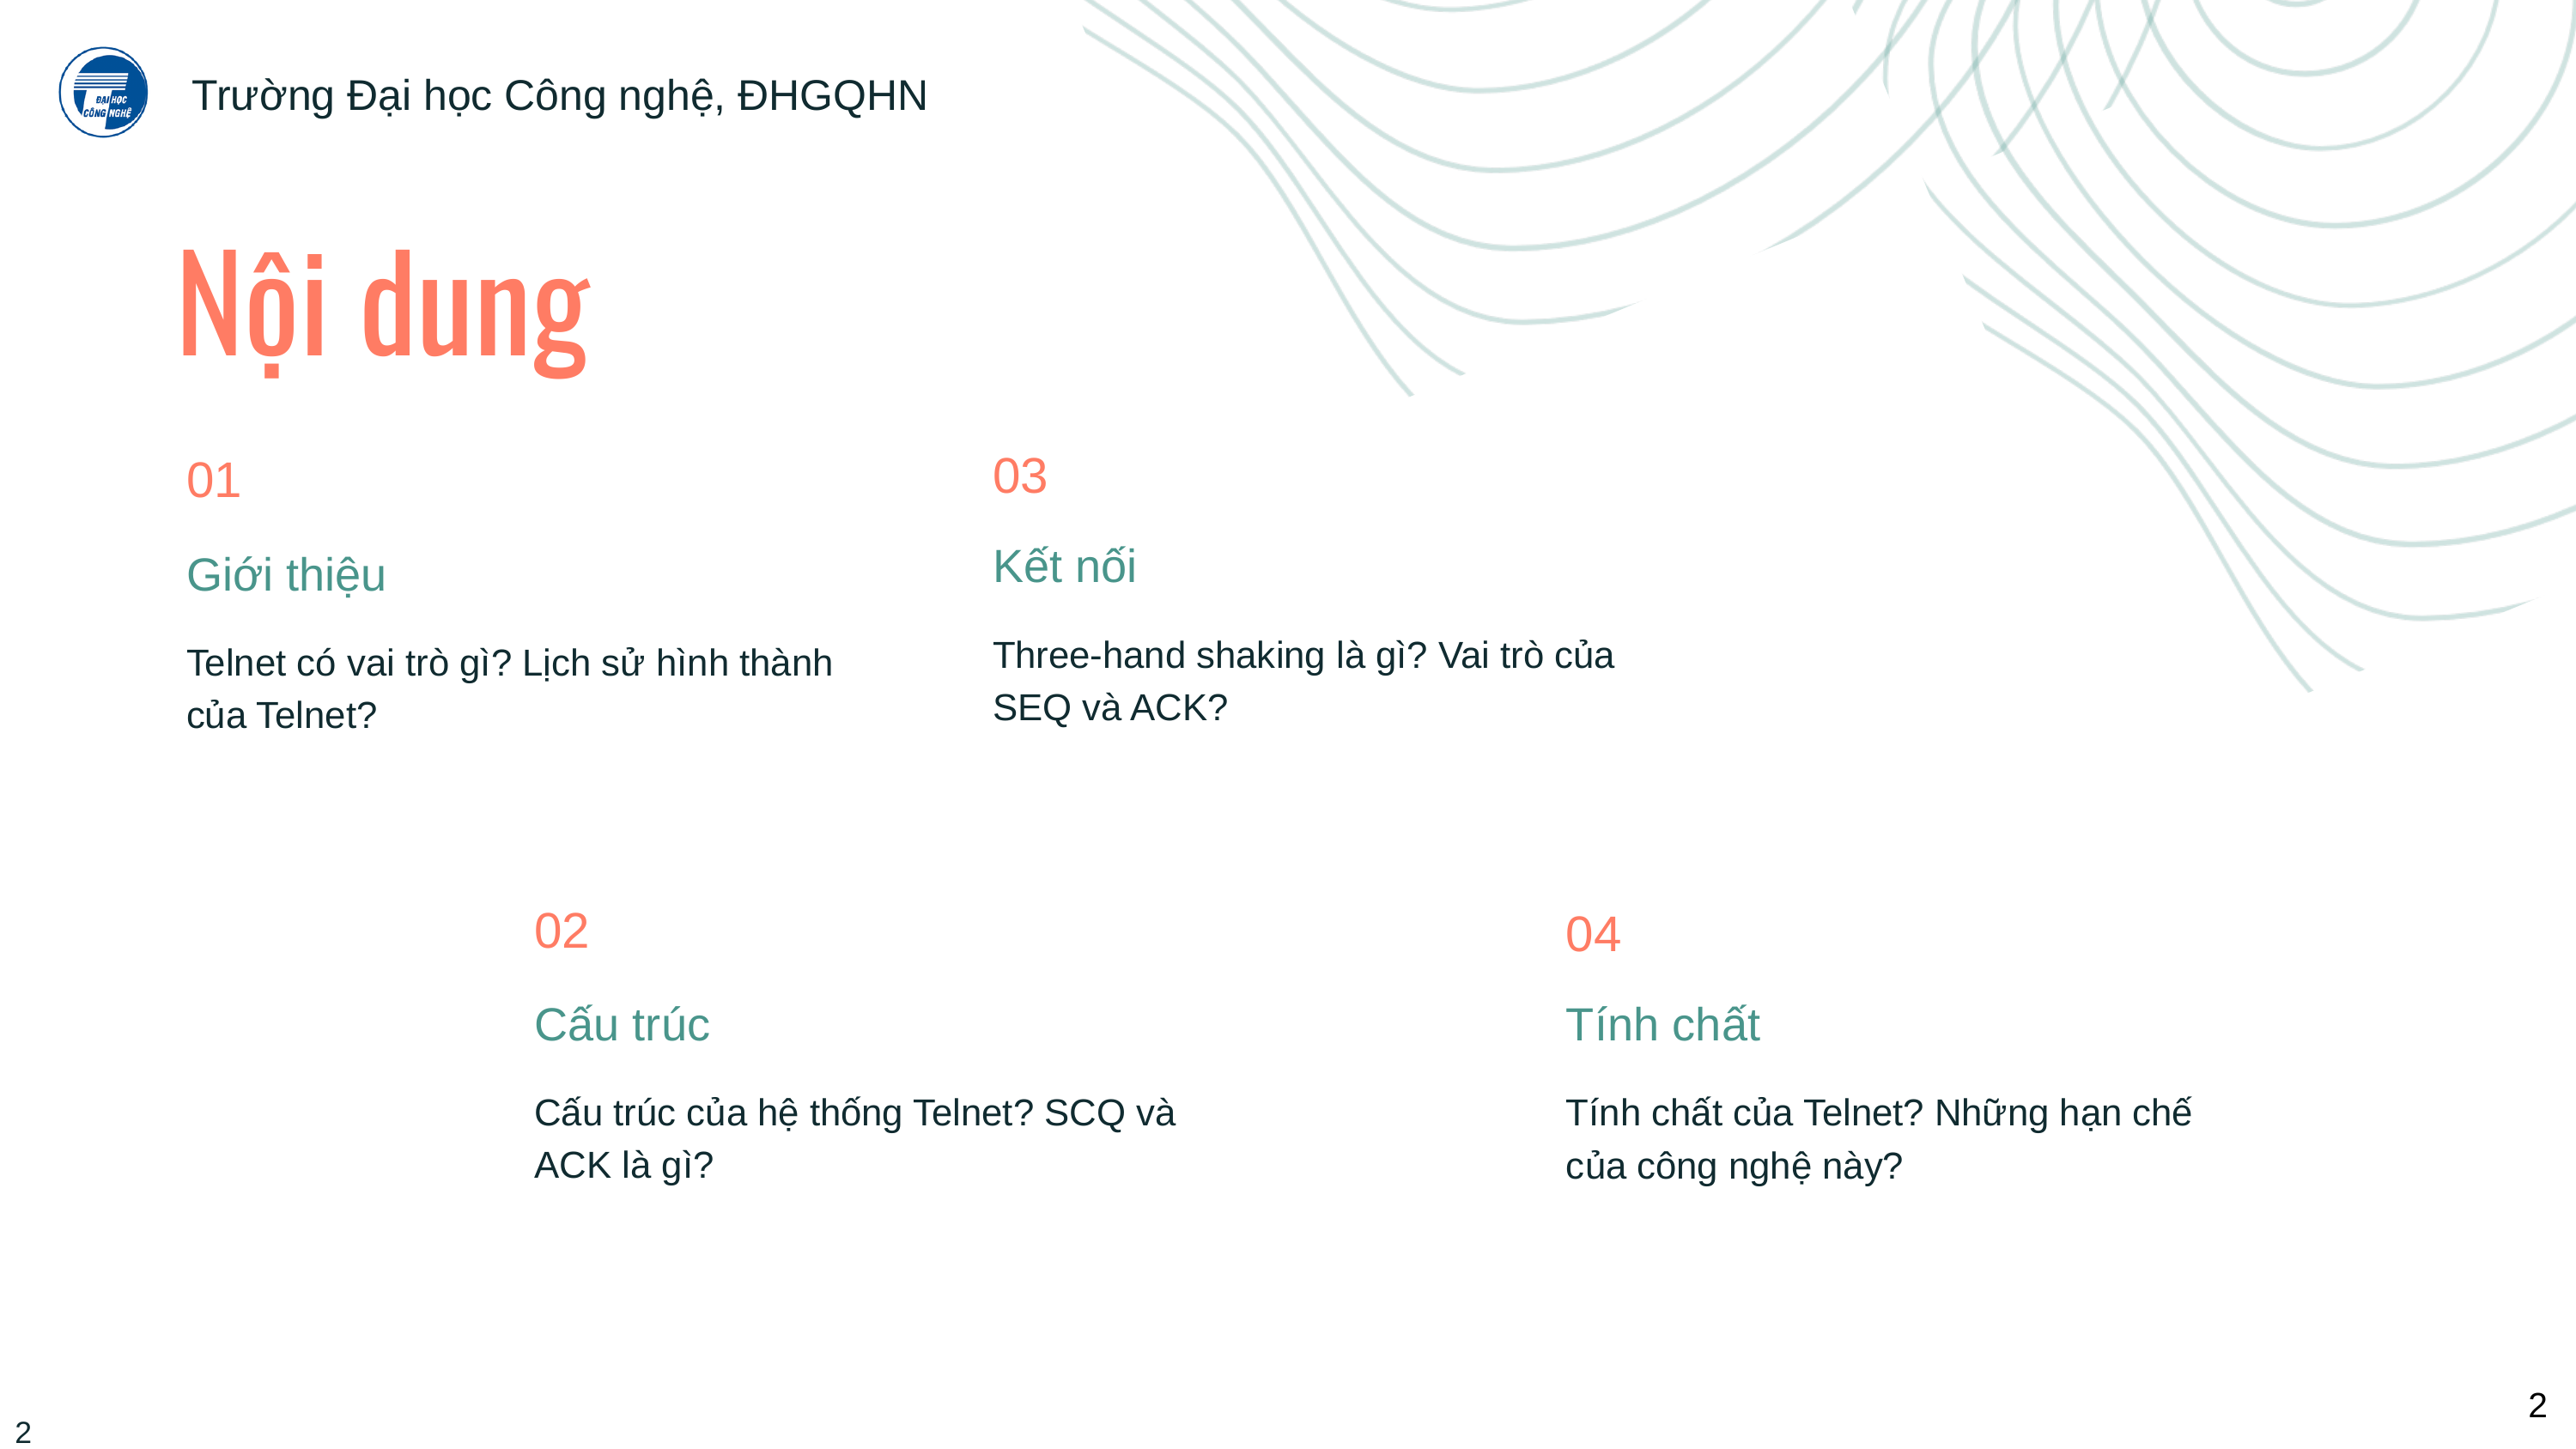

Trường Đại học Công nghệ, ĐHGQHN
Nội dung
03
Kết nối
Three-hand shaking là gì? Vai trò của SEQ và ACK?
01
Giới thiệu
Telnet có vai trò gì? Lịch sử hình thành của Telnet?
02
Cấu trúc
Cấu trúc của hệ thống Telnet? SCQ và ACK là gì?
04
Tính chất
Tính chất của Telnet? Những hạn chế của công nghệ này?
2
2